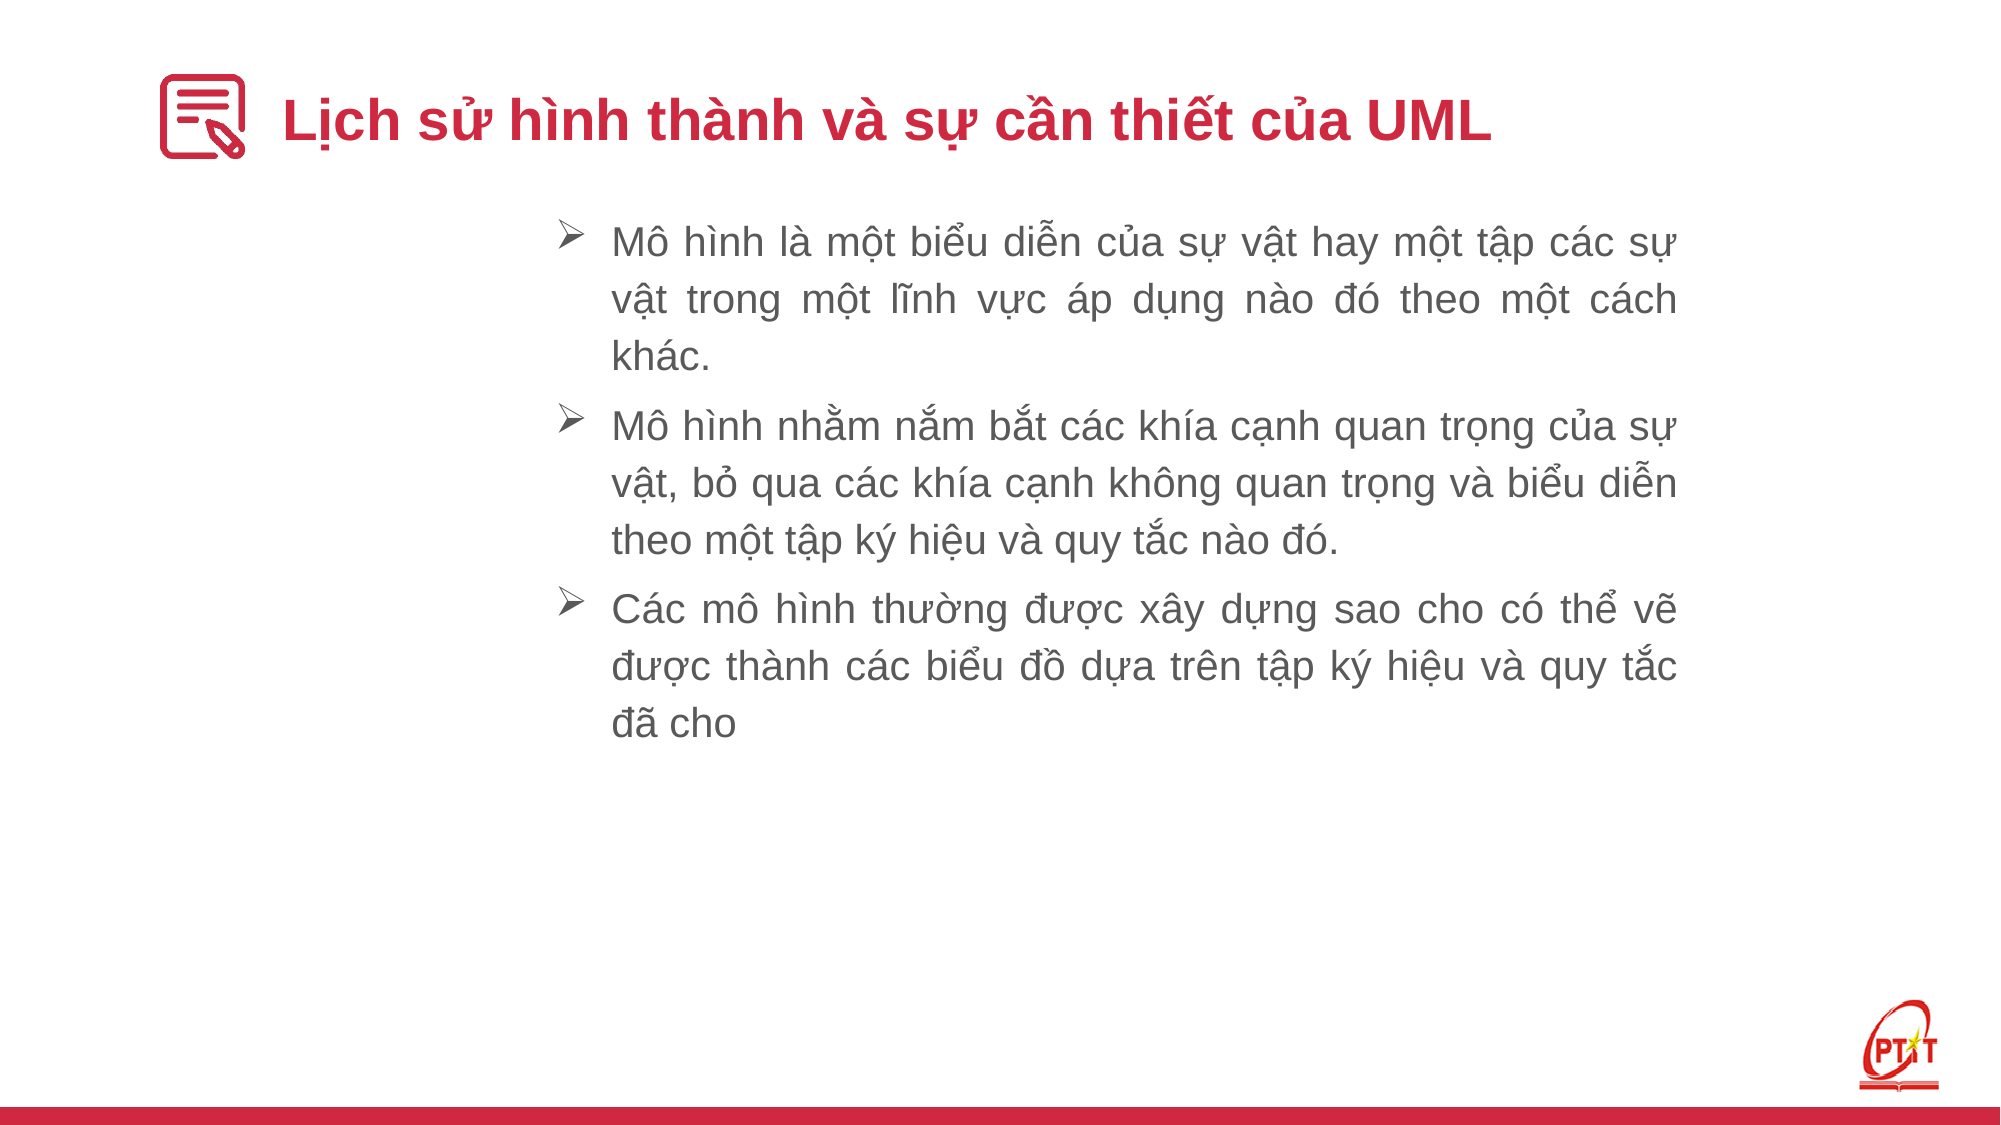

# Lịch sử hình thành và sự cần thiết của UML
Mô hình là một biểu diễn của sự vật hay một tập các sự vật trong một lĩnh vực áp dụng nào đó theo một cách khác.
Mô hình nhằm nắm bắt các khía cạnh quan trọng của sự vật, bỏ qua các khía cạnh không quan trọng và biểu diễn theo một tập ký hiệu và quy tắc nào đó.
Các mô hình thường được xây dựng sao cho có thể vẽ được thành các biểu đồ dựa trên tập ký hiệu và quy tắc đã cho